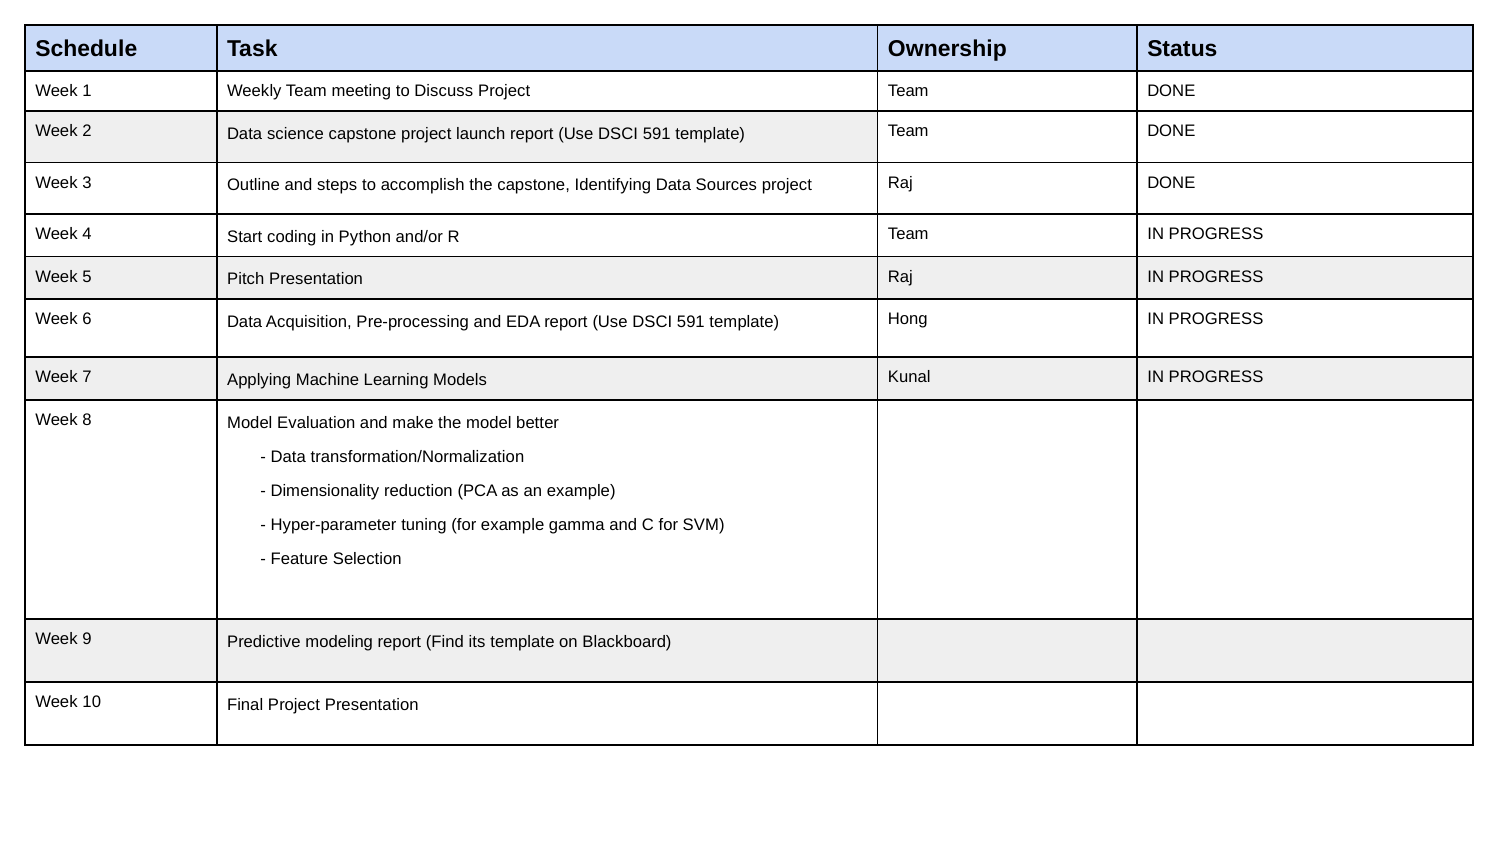

| Schedule | Task | Ownership | Status |
| --- | --- | --- | --- |
| Week 1 | Weekly Team meeting to Discuss Project | Team | DONE |
| Week 2 | Data science capstone project launch report (Use DSCI 591 template) | Team | DONE |
| Week 3 | Outline and steps to accomplish the capstone, Identifying Data Sources project | Raj | DONE |
| Week 4 | Start coding in Python and/or R | Team | IN PROGRESS |
| Week 5 | Pitch Presentation | Raj | IN PROGRESS |
| Week 6 | Data Acquisition, Pre-processing and EDA report (Use DSCI 591 template) | Hong | IN PROGRESS |
| Week 7 | Applying Machine Learning Models | Kunal | IN PROGRESS |
| Week 8 | Model Evaluation and make the model better - Data transformation/Normalization - Dimensionality reduction (PCA as an example) - Hyper-parameter tuning (for example gamma and C for SVM) - Feature Selection |  |  |
| Week 9 | Predictive modeling report (Find its template on Blackboard) |  |  |
| Week 10 | Final Project Presentation |  |  |